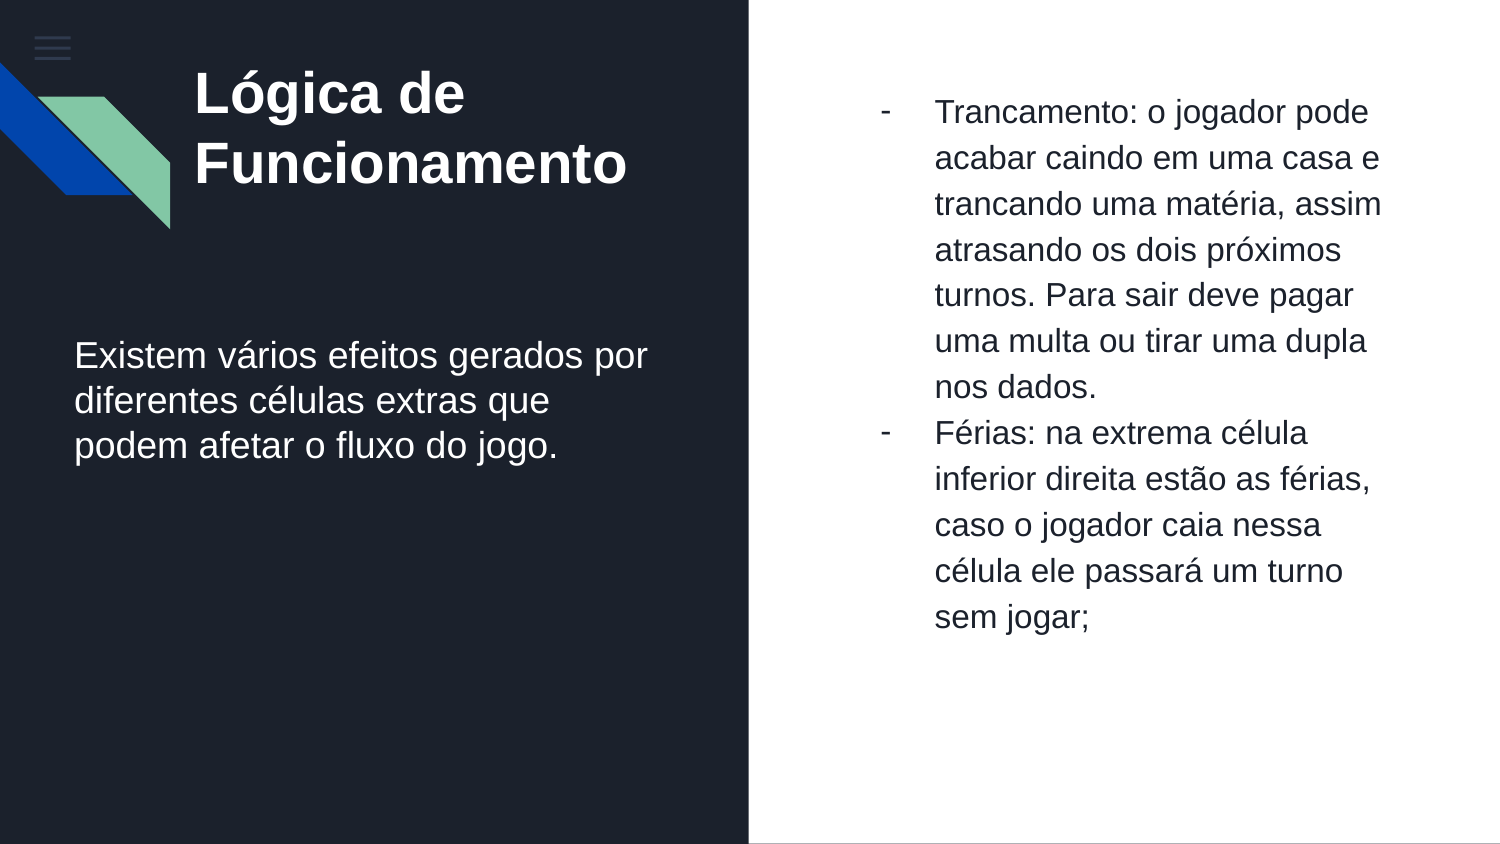

Lógica de Funcionamento
Trancamento: o jogador pode acabar caindo em uma casa e trancando uma matéria, assim atrasando os dois próximos turnos. Para sair deve pagar uma multa ou tirar uma dupla nos dados.
Férias: na extrema célula inferior direita estão as férias, caso o jogador caia nessa célula ele passará um turno sem jogar;

# Existem vários efeitos gerados por diferentes células extras que podem afetar o fluxo do jogo.